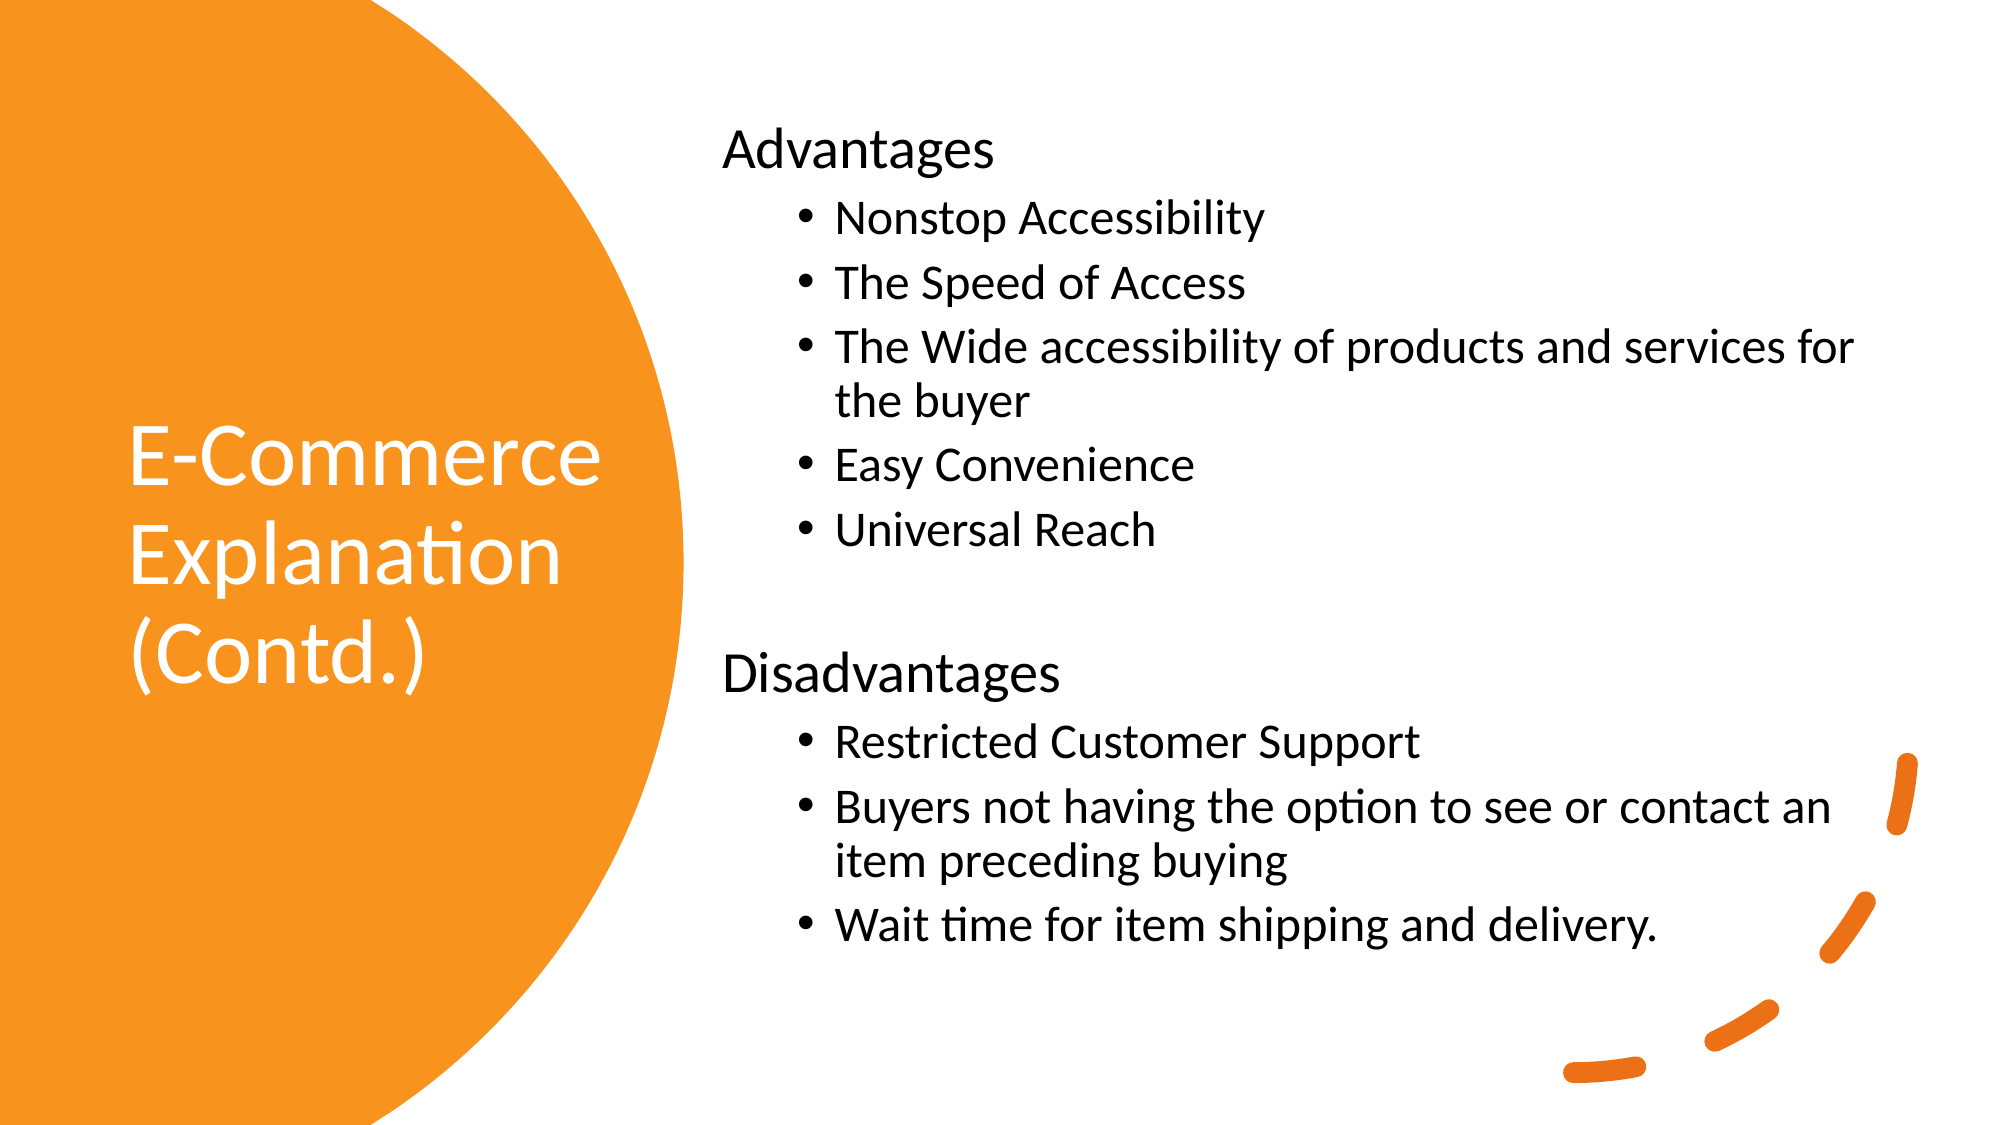

Advantages
Nonstop Accessibility
The Speed of Access
The Wide accessibility of products and services for the buyer
Easy Convenience
Universal Reach

Disadvantages
Restricted Customer Support
Buyers not having the option to see or contact an item preceding buying
Wait time for item shipping and delivery.

# E-Commerce Explanation (Contd.)